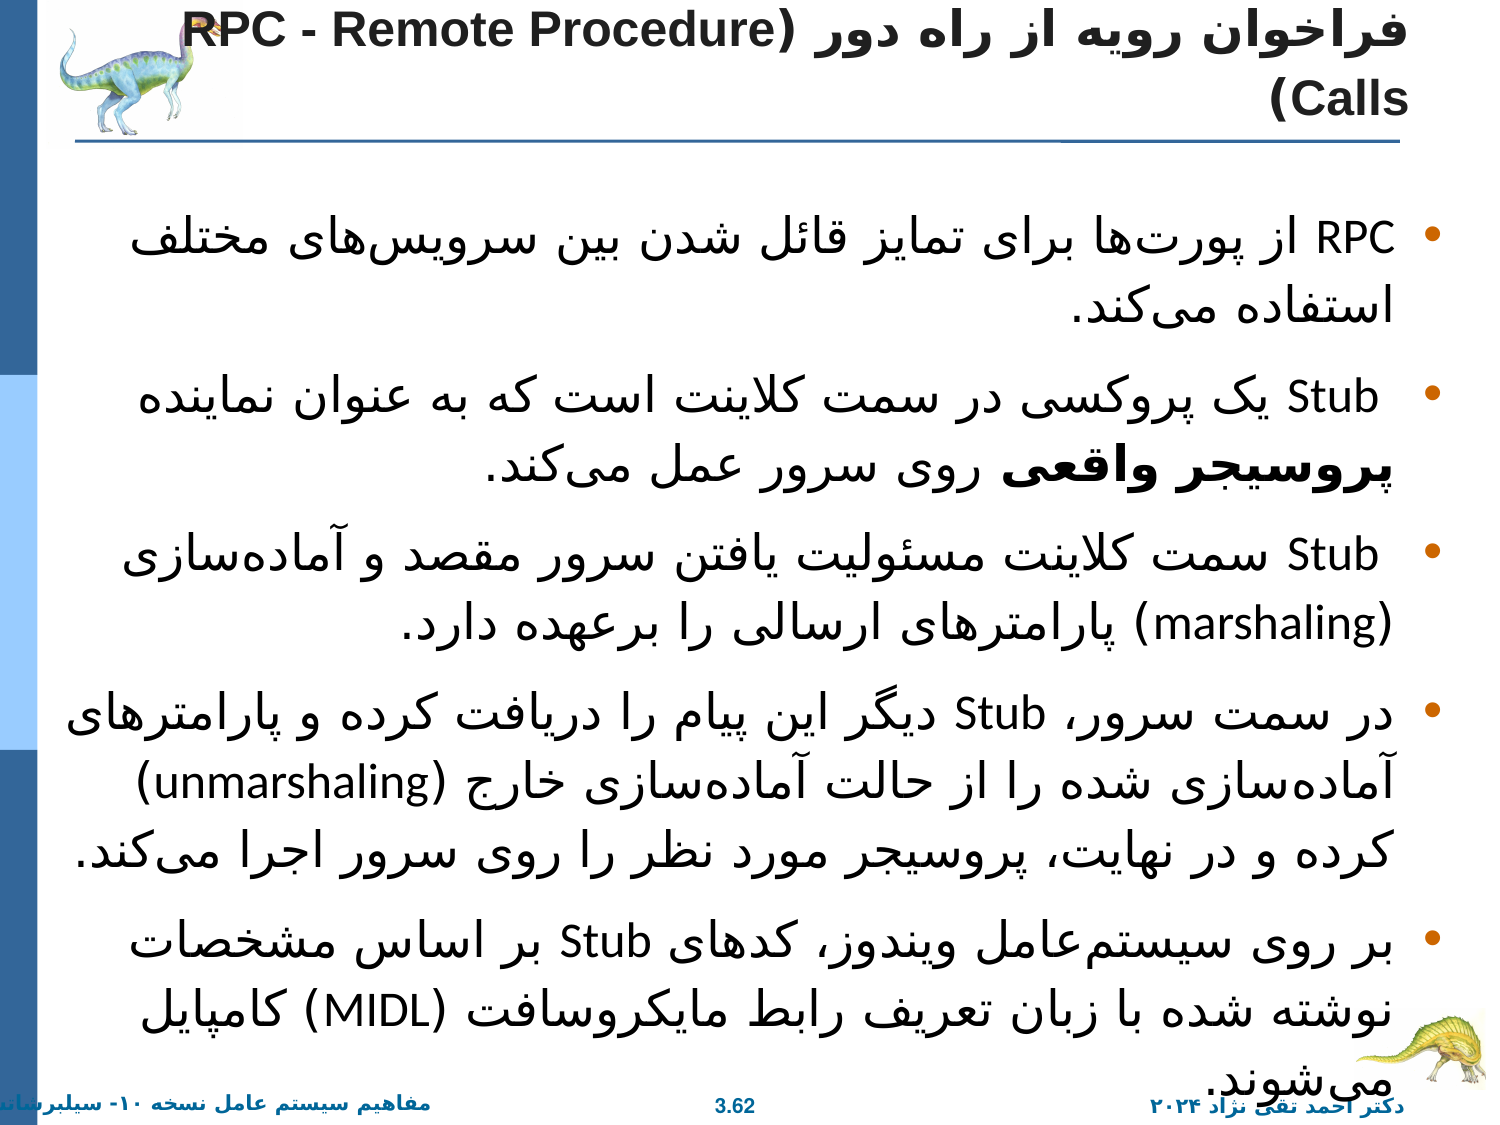

# فراخوان رویه از راه دور (RPC - Remote Procedure Calls)
RPC از پورت‌ها برای تمایز قائل شدن بین سرویس‌های مختلف استفاده می‌کند.
 Stub یک پروکسی در سمت کلاینت است که به عنوان نماینده پروسیجر واقعی روی سرور عمل می‌کند.
 Stub سمت کلاینت مسئولیت یافتن سرور مقصد و آماده‌سازی (marshaling) پارامترهای ارسالی را برعهده دارد.
در سمت سرور، Stub دیگر این پیام را دریافت کرده و پارامترهای آماده‌سازی شده را از حالت آماده‌سازی خارج (unmarshaling) کرده و در نهایت، پروسیجر مورد نظر را روی سرور اجرا می‌کند.
بر روی سیستم‌عامل ویندوز، کدهای Stub بر اساس مشخصات نوشته شده با زبان تعریف رابط مایکروسافت (MIDL) کامپایل می‌شوند.